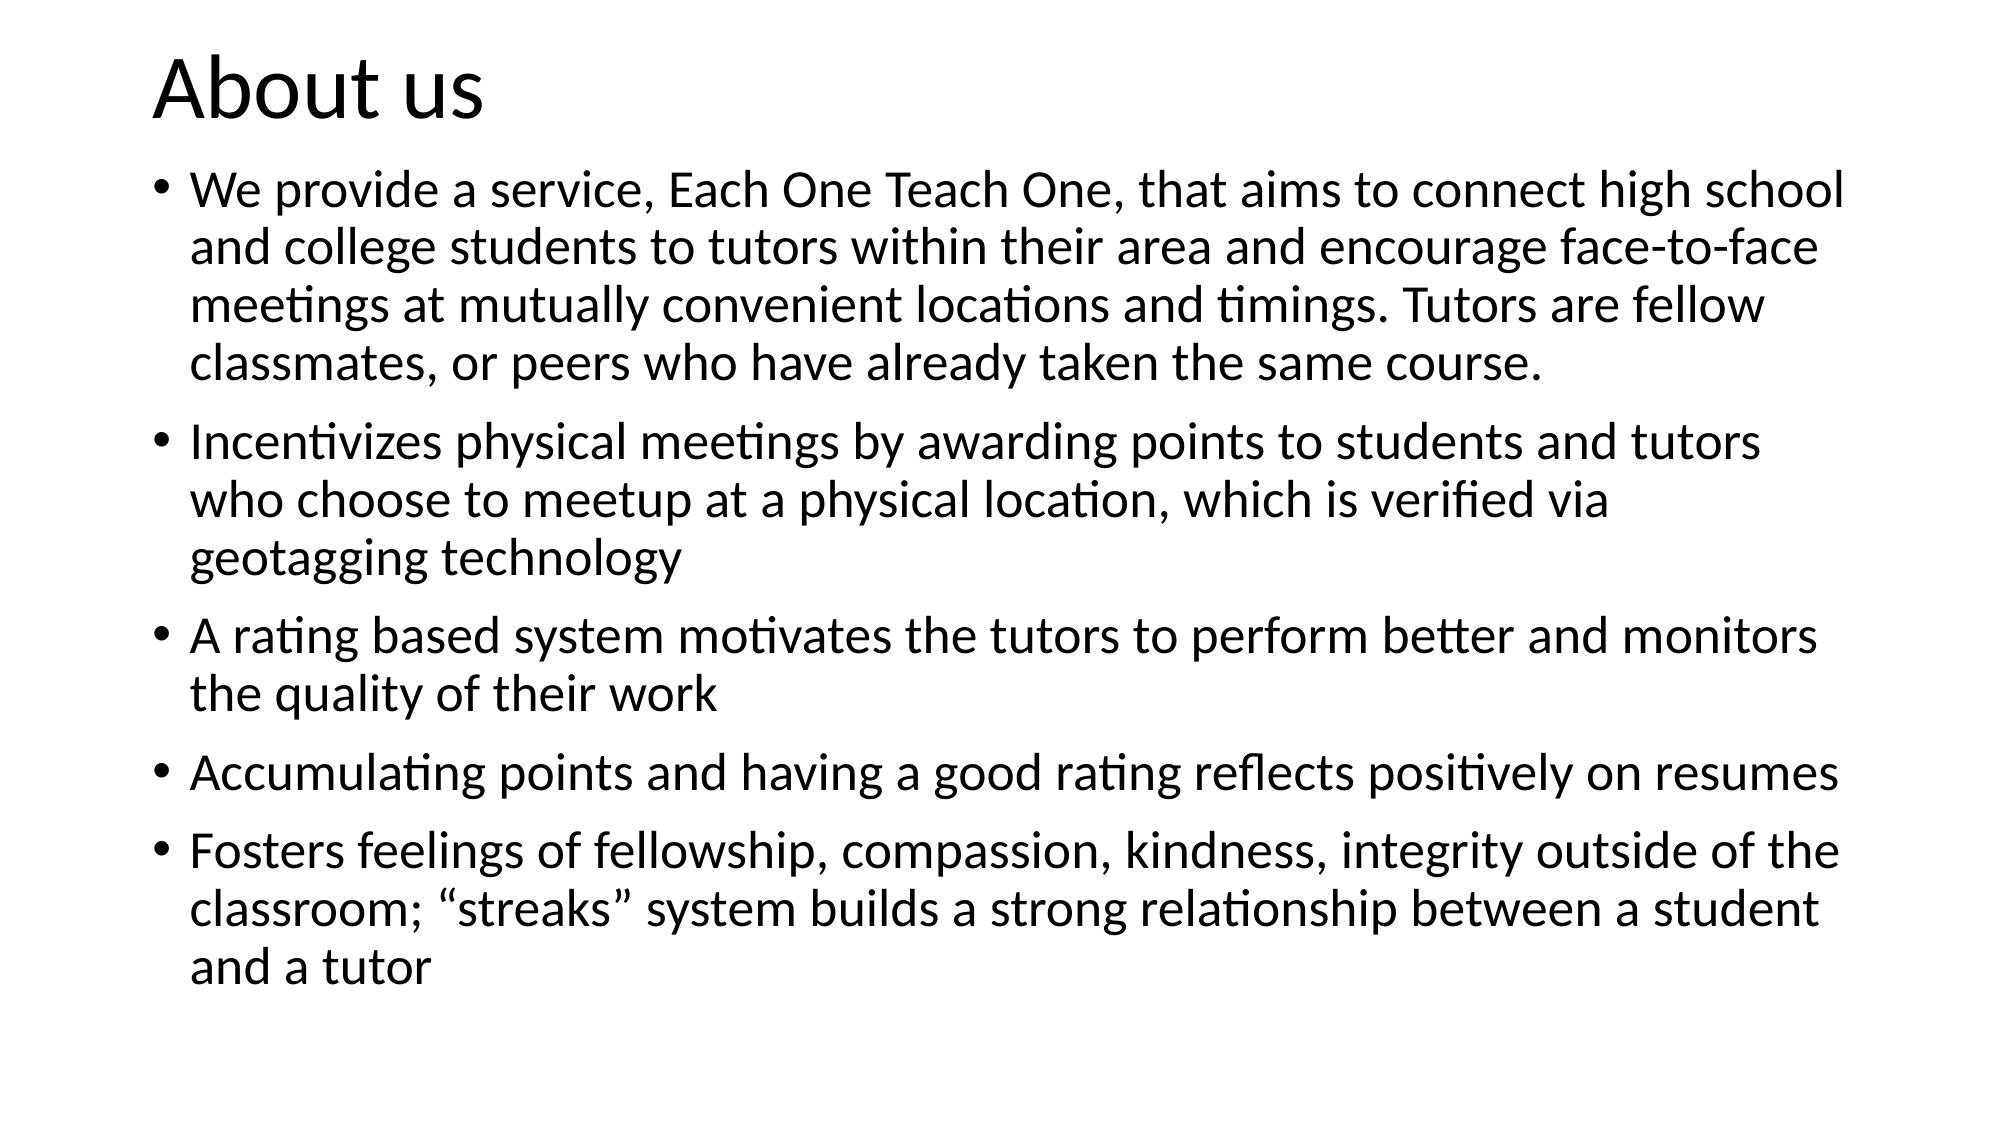

# About us
We provide a service, Each One Teach One, that aims to connect high school and college students to tutors within their area and encourage face-to-face meetings at mutually convenient locations and timings. Tutors are fellow classmates, or peers who have already taken the same course.
Incentivizes physical meetings by awarding points to students and tutors who choose to meetup at a physical location, which is verified via geotagging technology
A rating based system motivates the tutors to perform better and monitors the quality of their work
Accumulating points and having a good rating reflects positively on resumes
Fosters feelings of fellowship, compassion, kindness, integrity outside of the classroom; “streaks” system builds a strong relationship between a student and a tutor